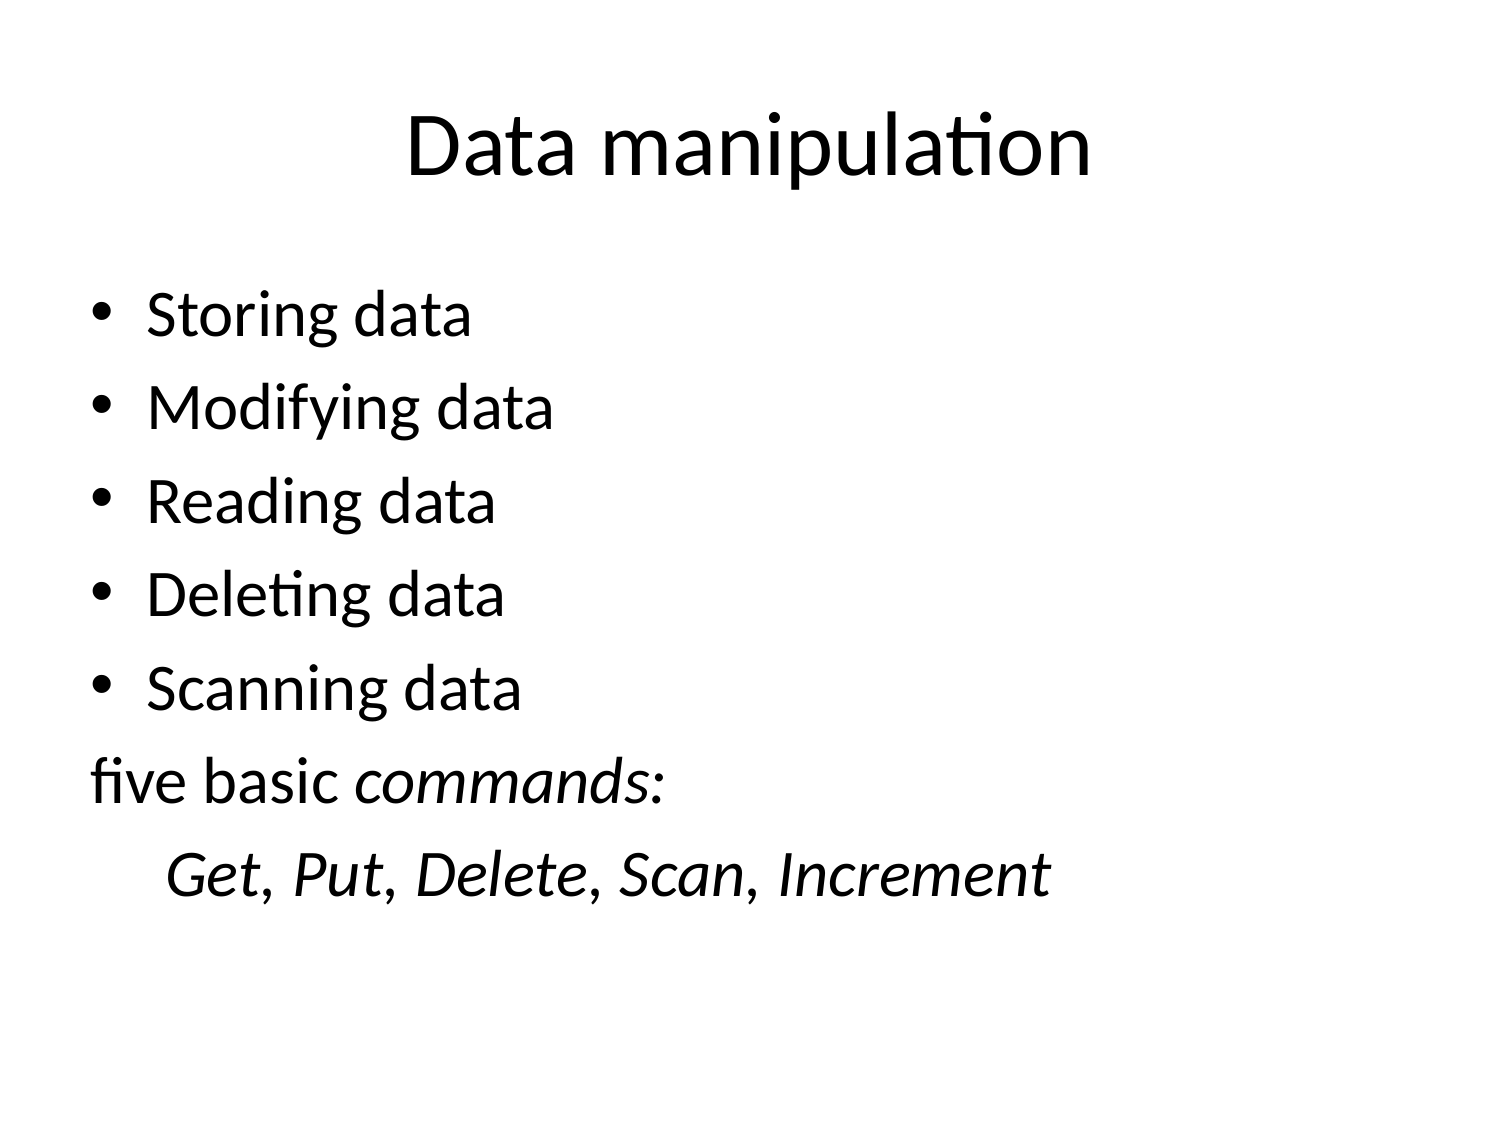

# Data manipulation
Storing data
Modifying data
Reading data
Deleting data
Scanning data
five basic commands:
     Get, Put, Delete, Scan, Increment